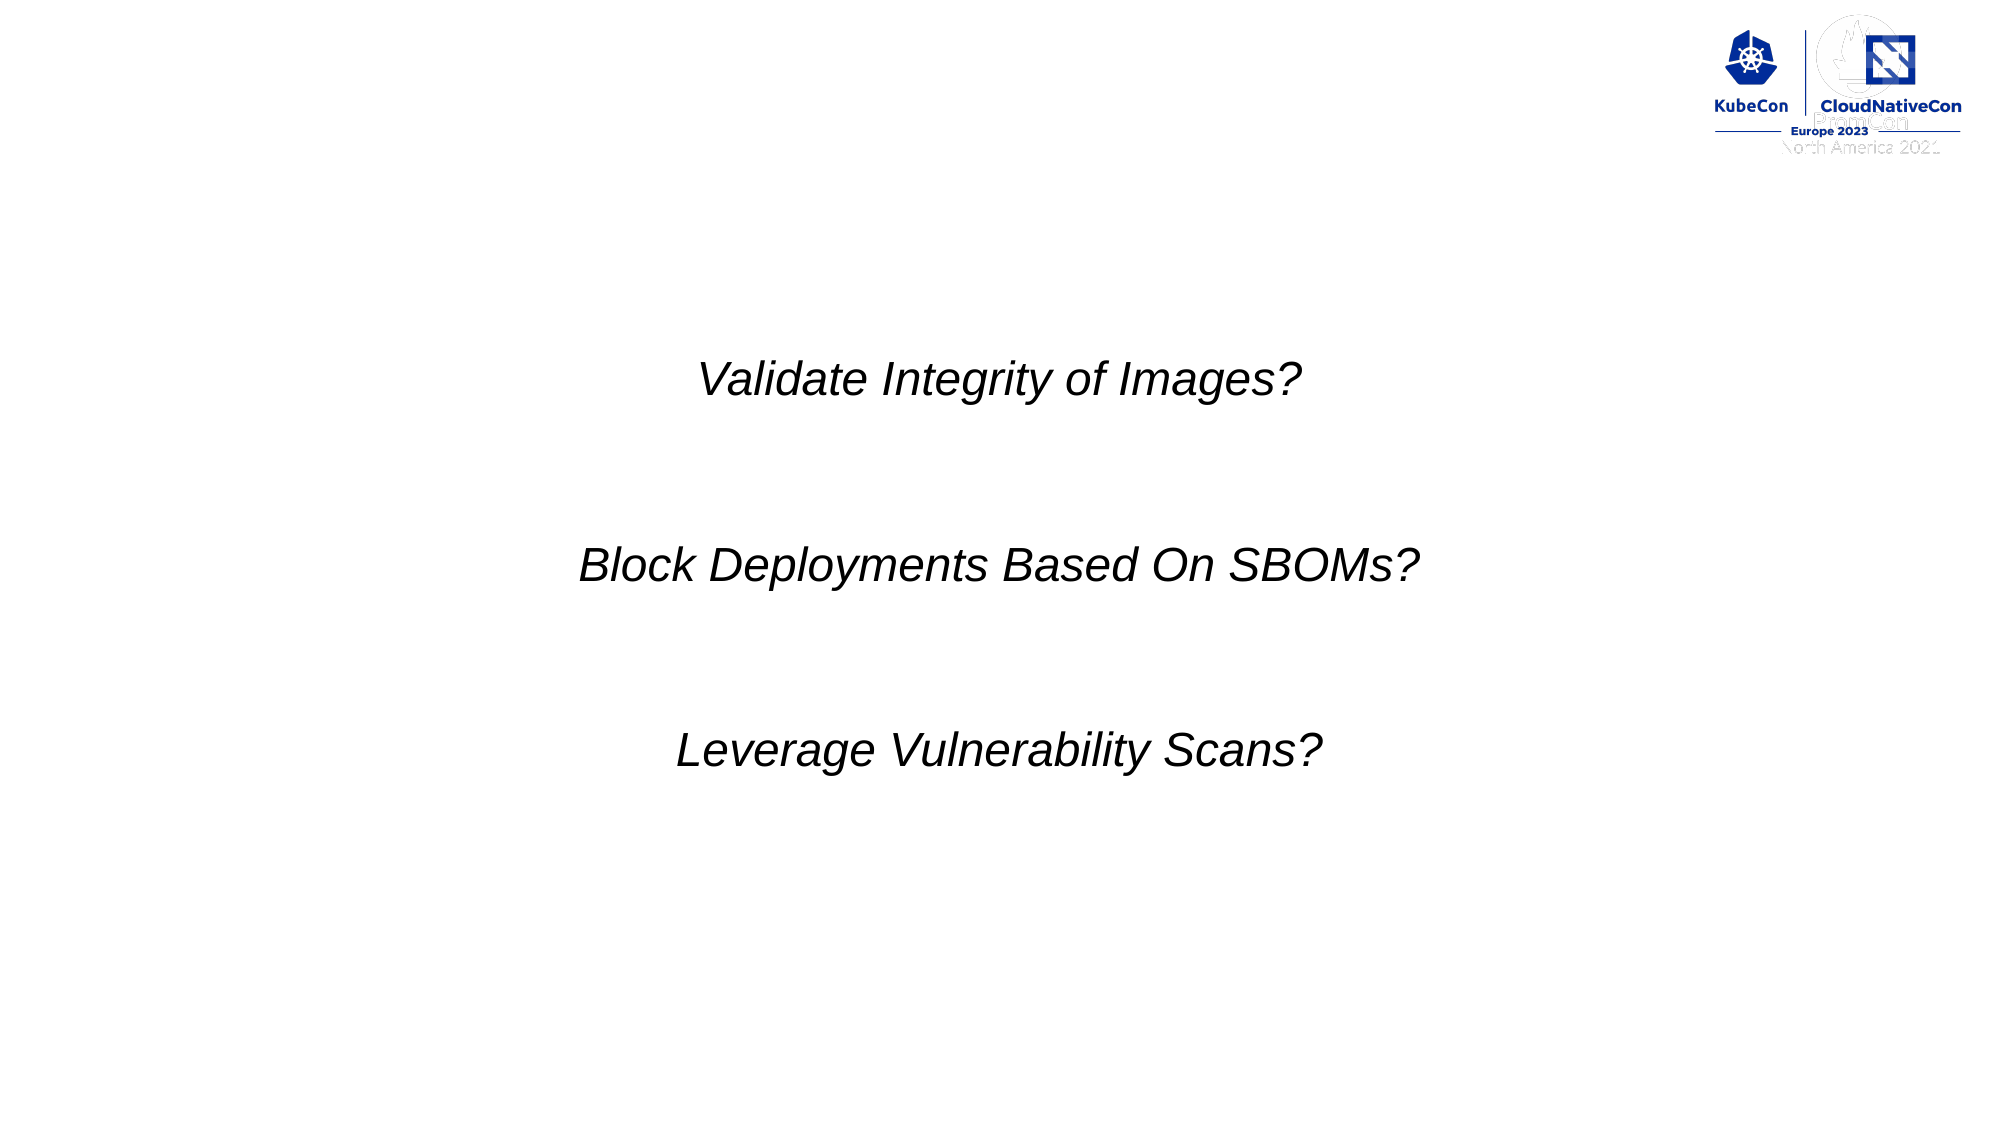

Validate Integrity of Images?
Block Deployments Based On SBOMs?
Leverage Vulnerability Scans?